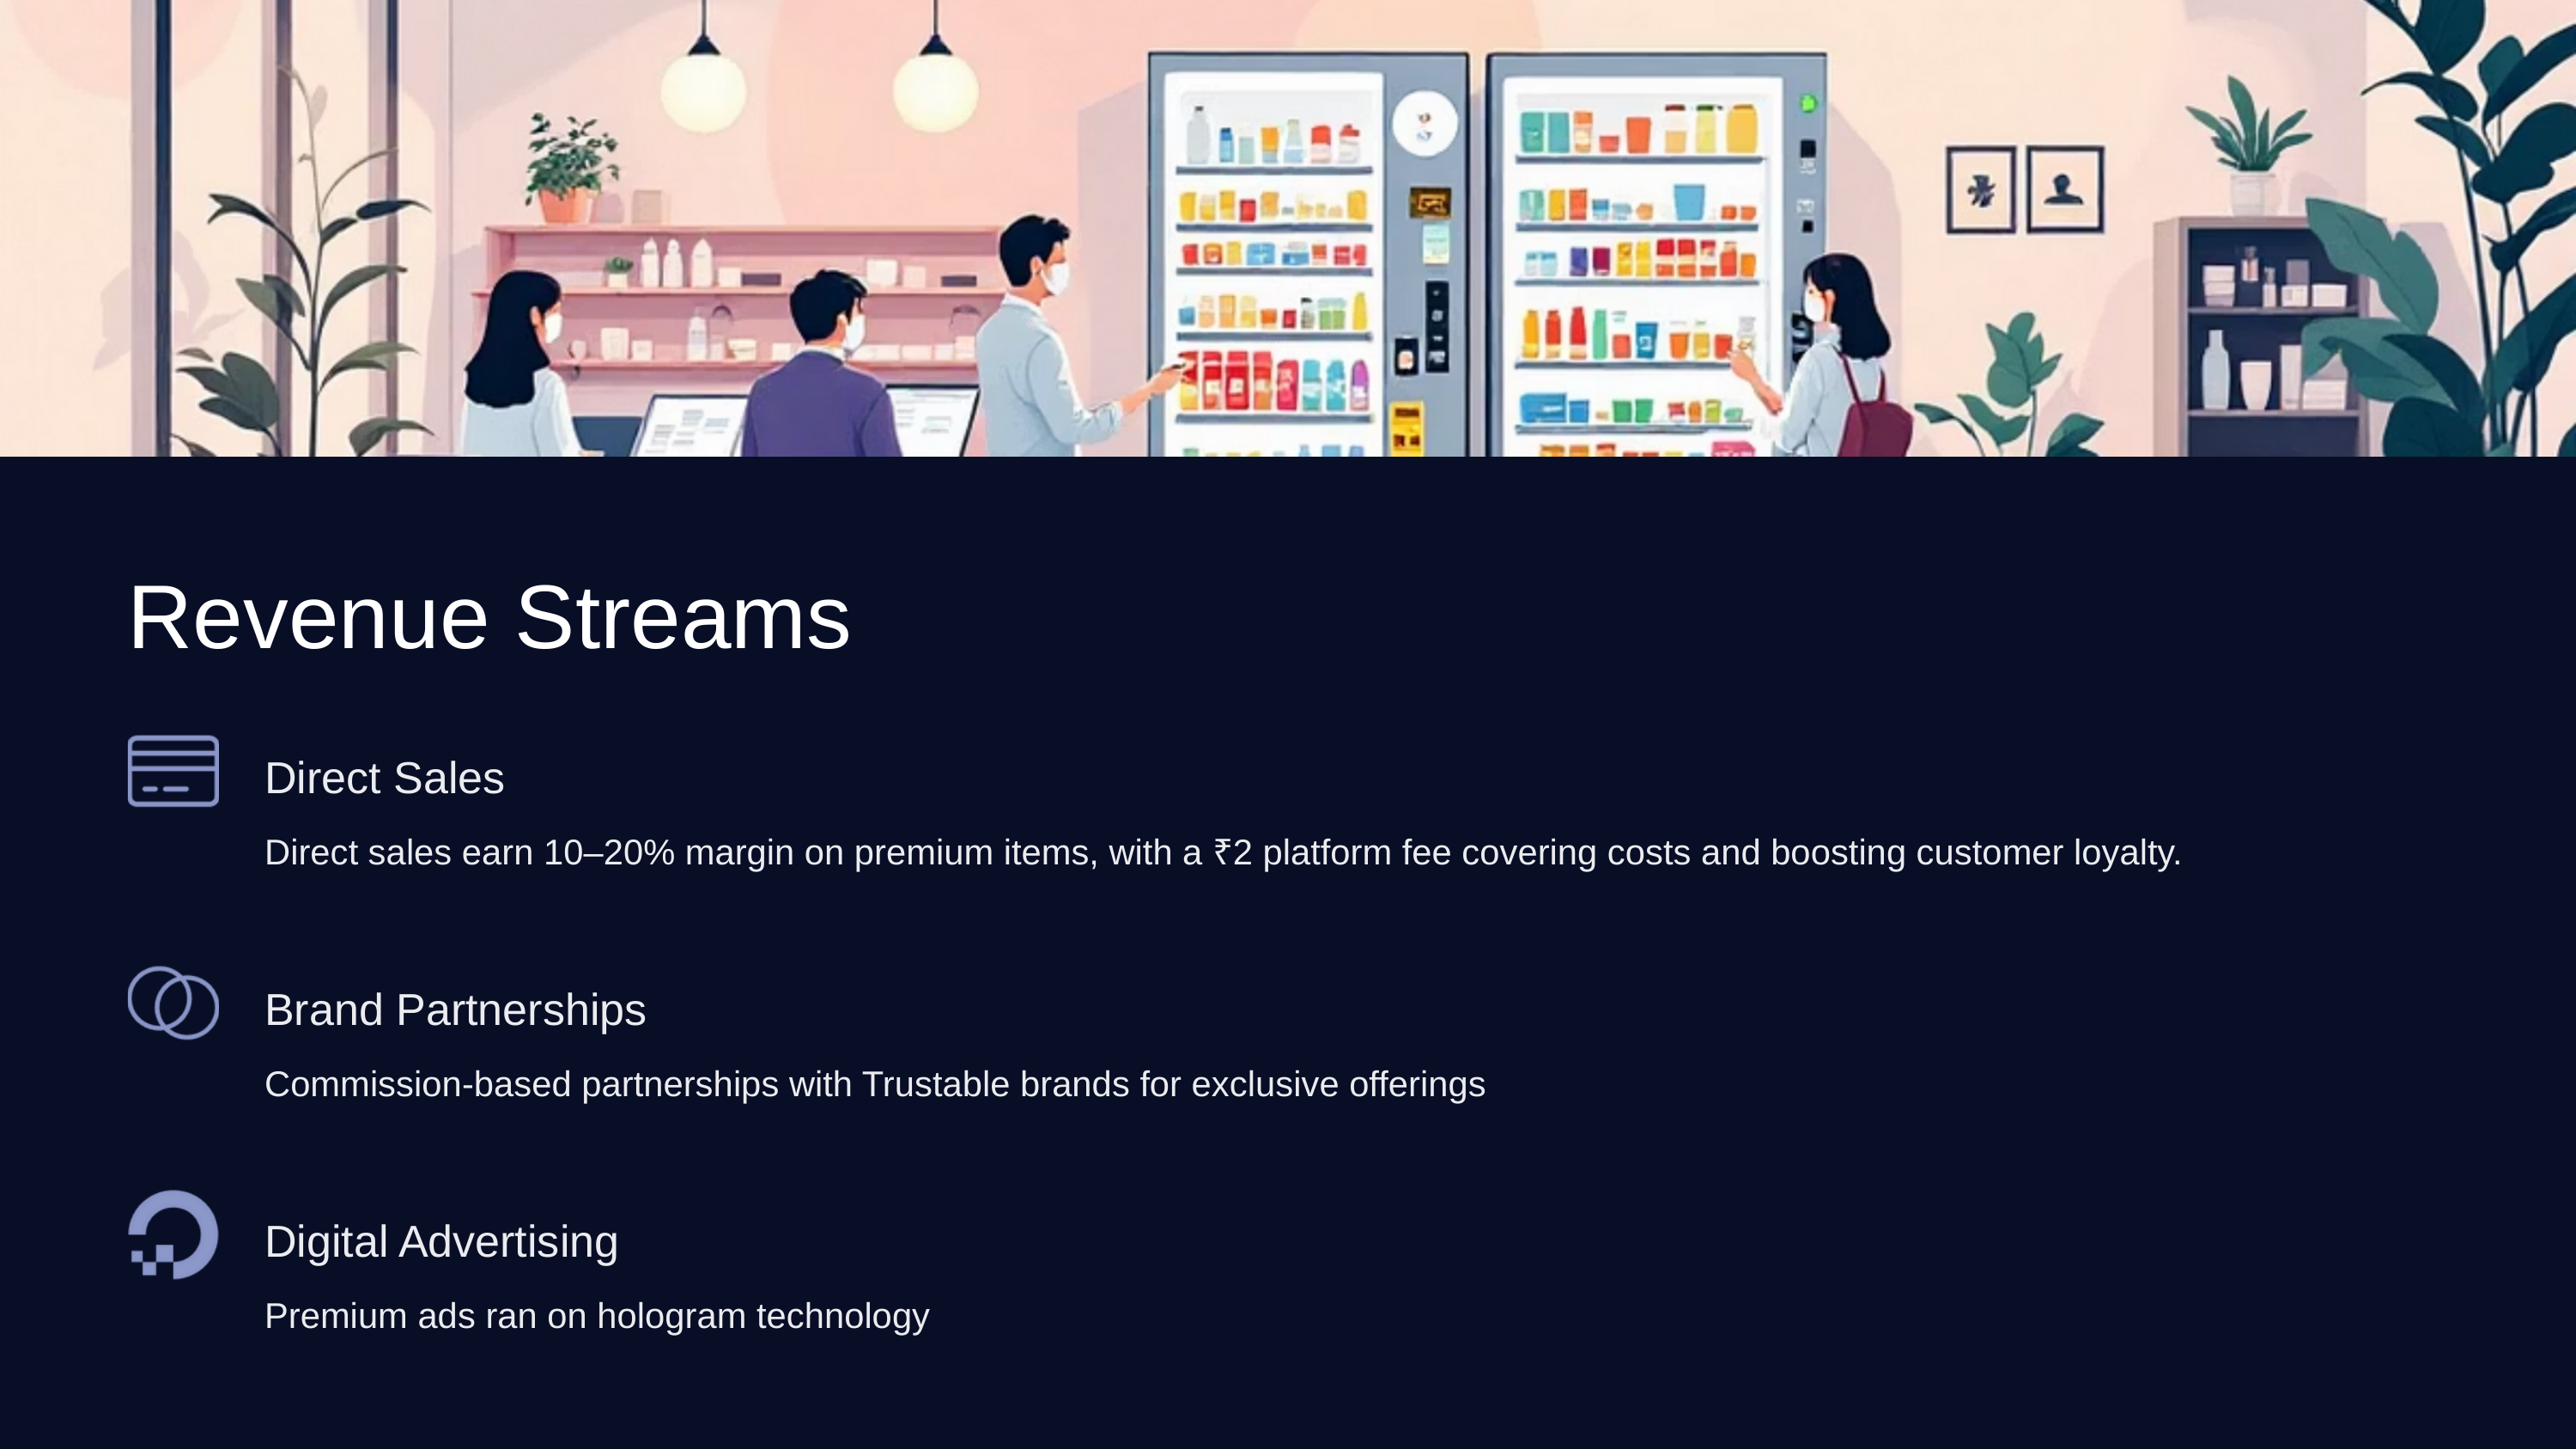

Revenue Streams

Direct Sales
Direct sales earn 10–20% margin on premium items, with a ₹2 platform fee covering costs and boosting customer loyalty.

Brand Partnerships
Commission-based partnerships with Trustable brands for exclusive offerings

Digital Advertising
Premium ads ran on hologram technology